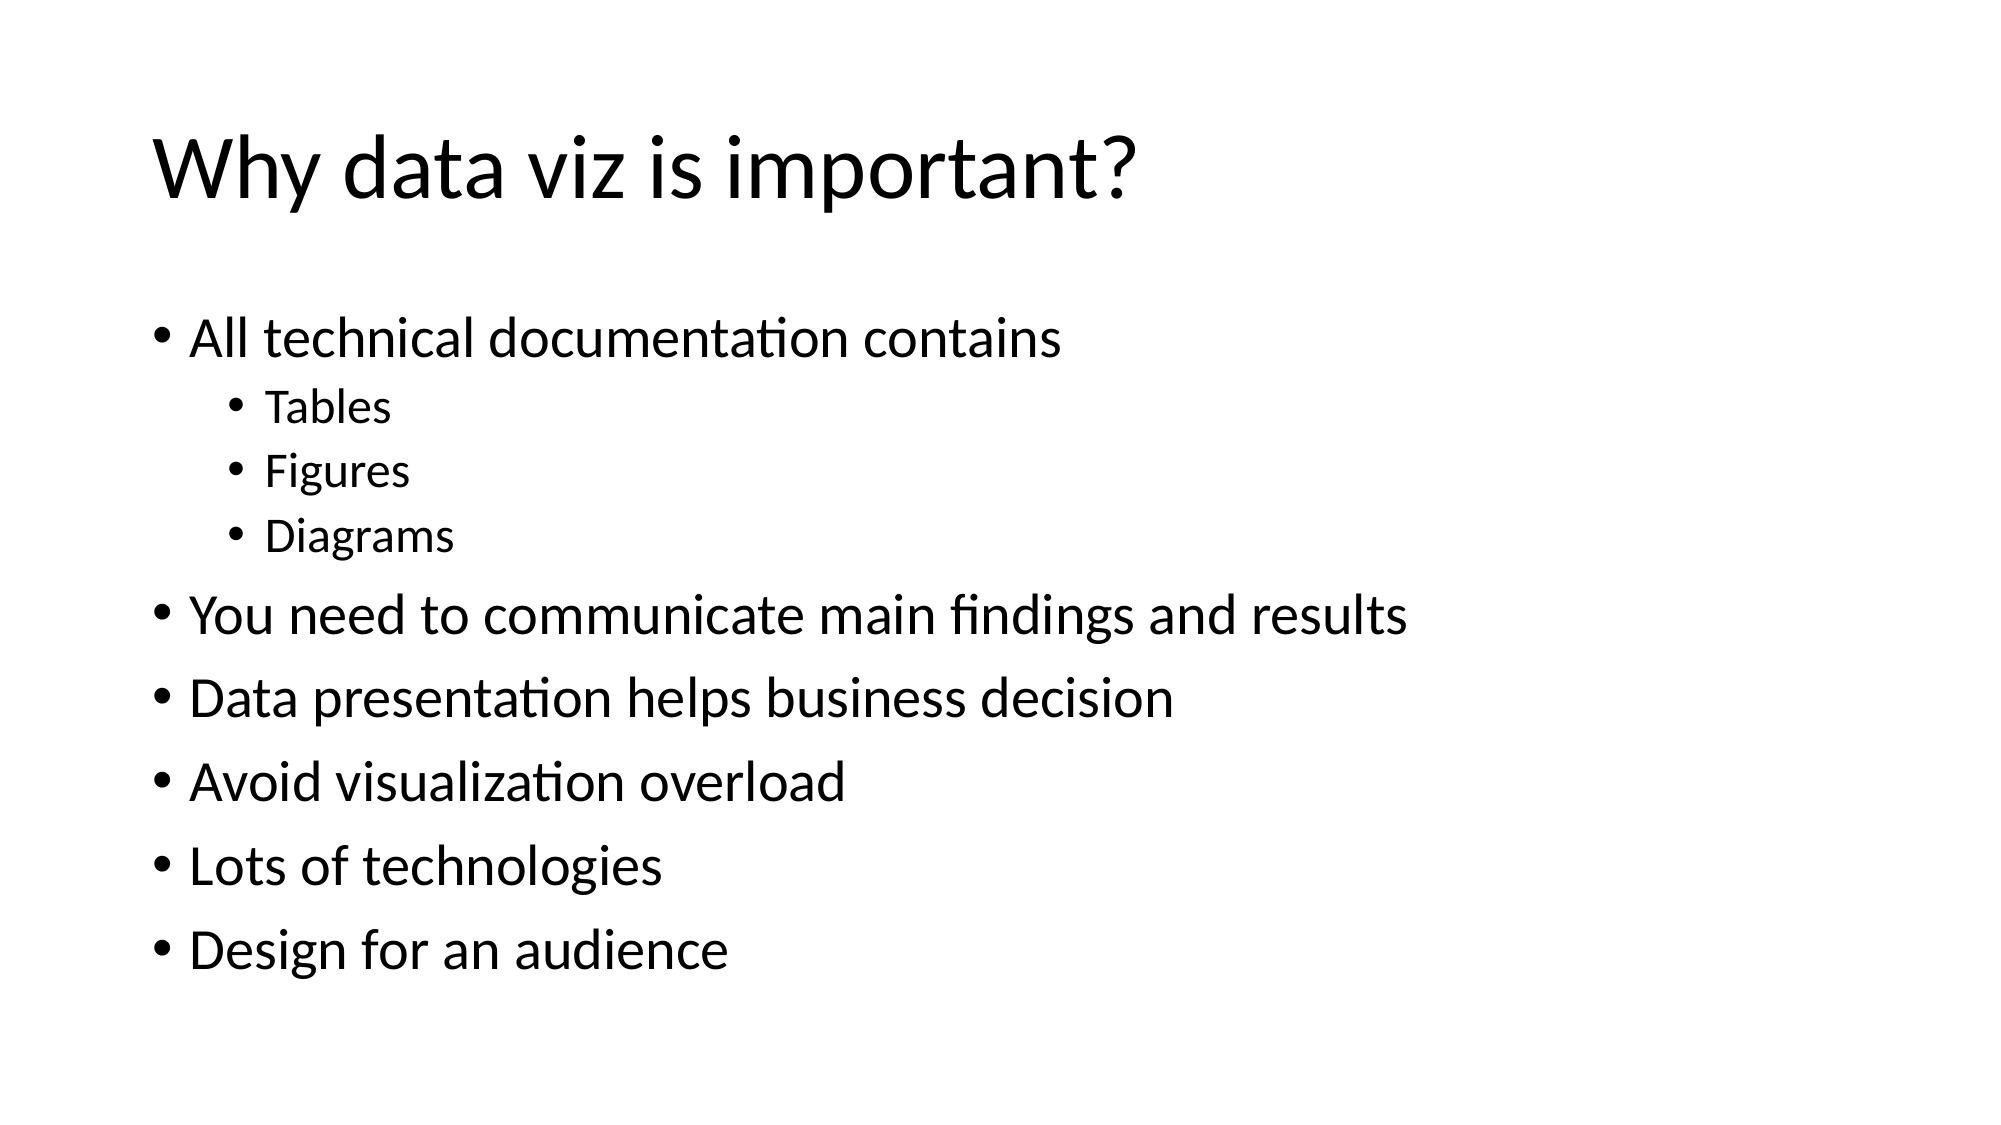

# Why data viz is important?
All technical documentation contains
Tables
Figures
Diagrams
You need to communicate main findings and results
Data presentation helps business decision
Avoid visualization overload
Lots of technologies
Design for an audience